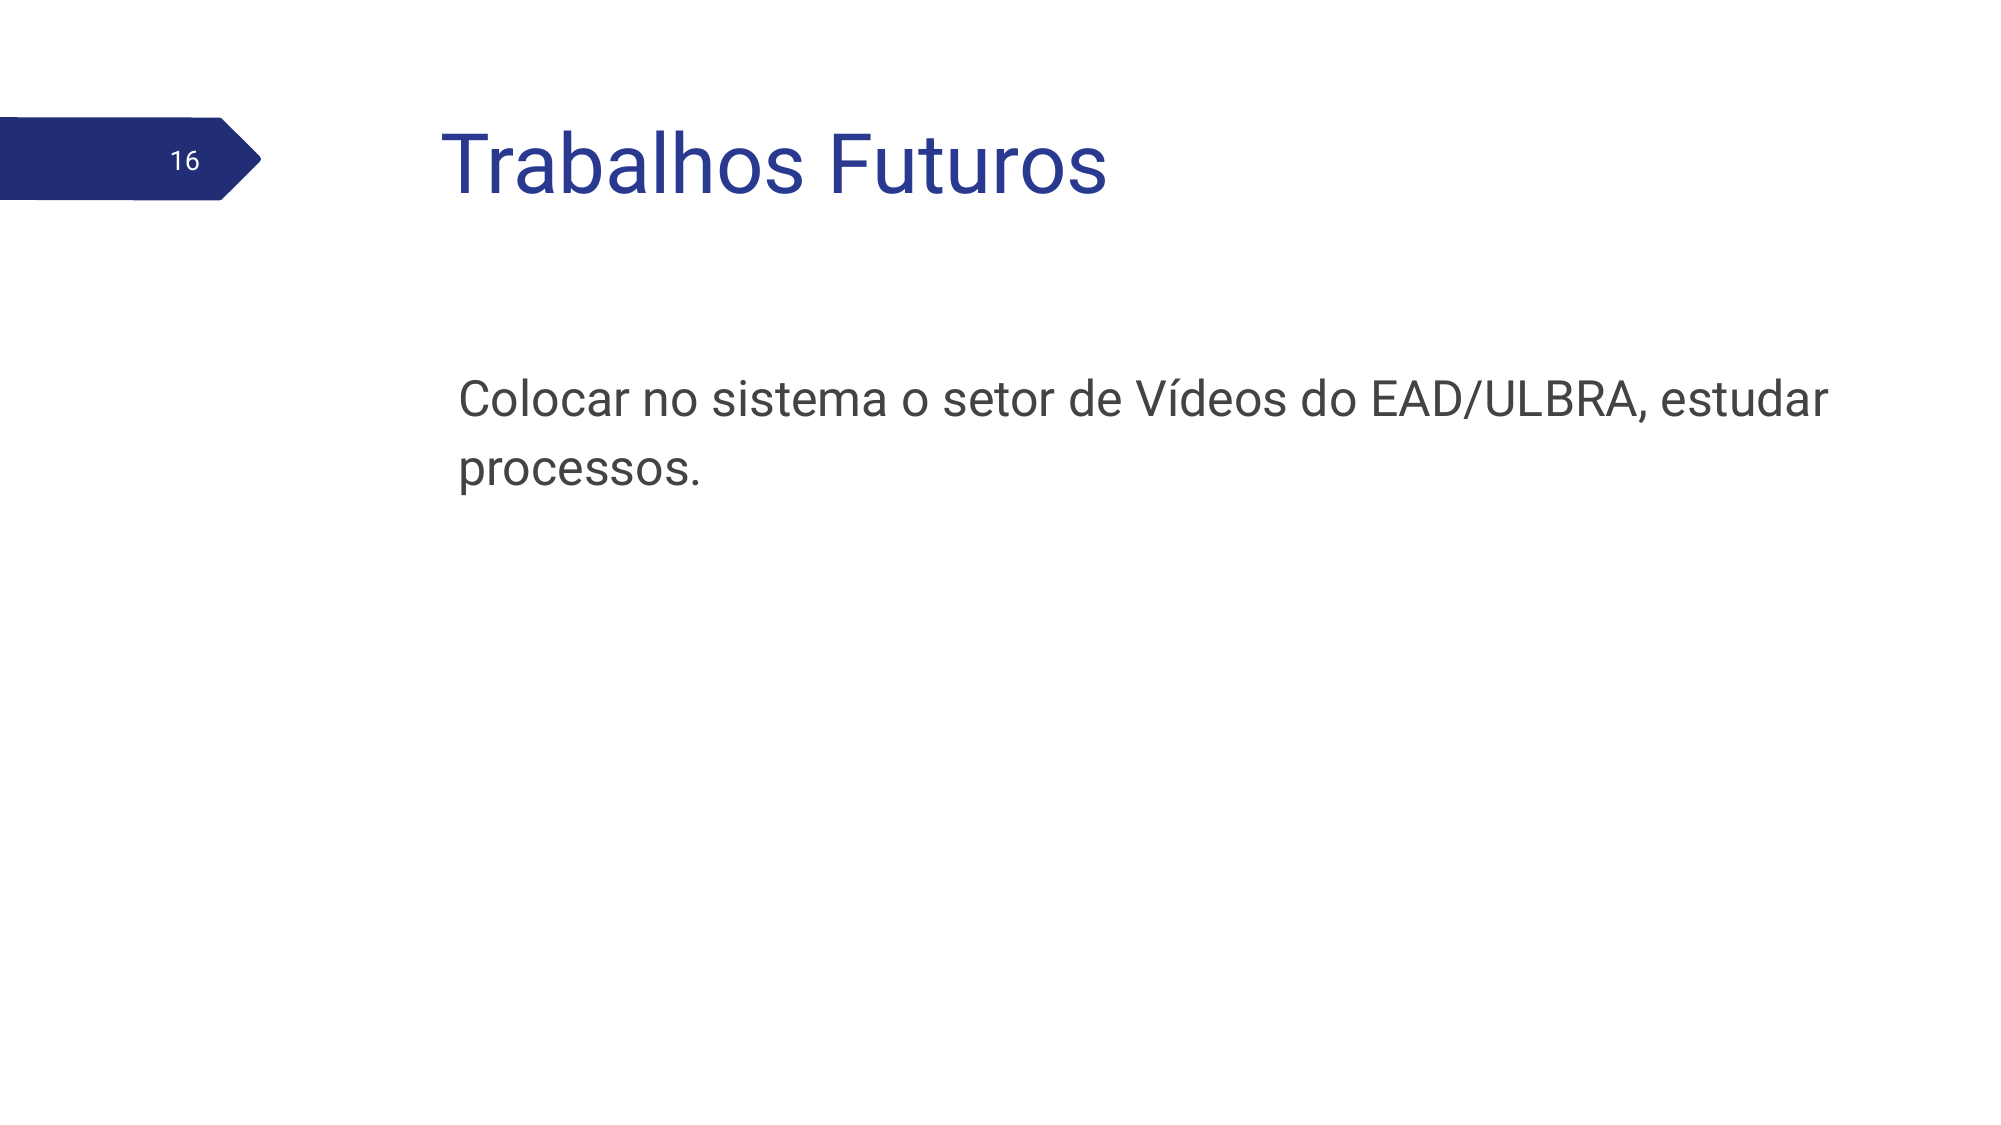

# Trabalhos Futuros
16
Colocar no sistema o setor de Vídeos do EAD/ULBRA, estudar processos.